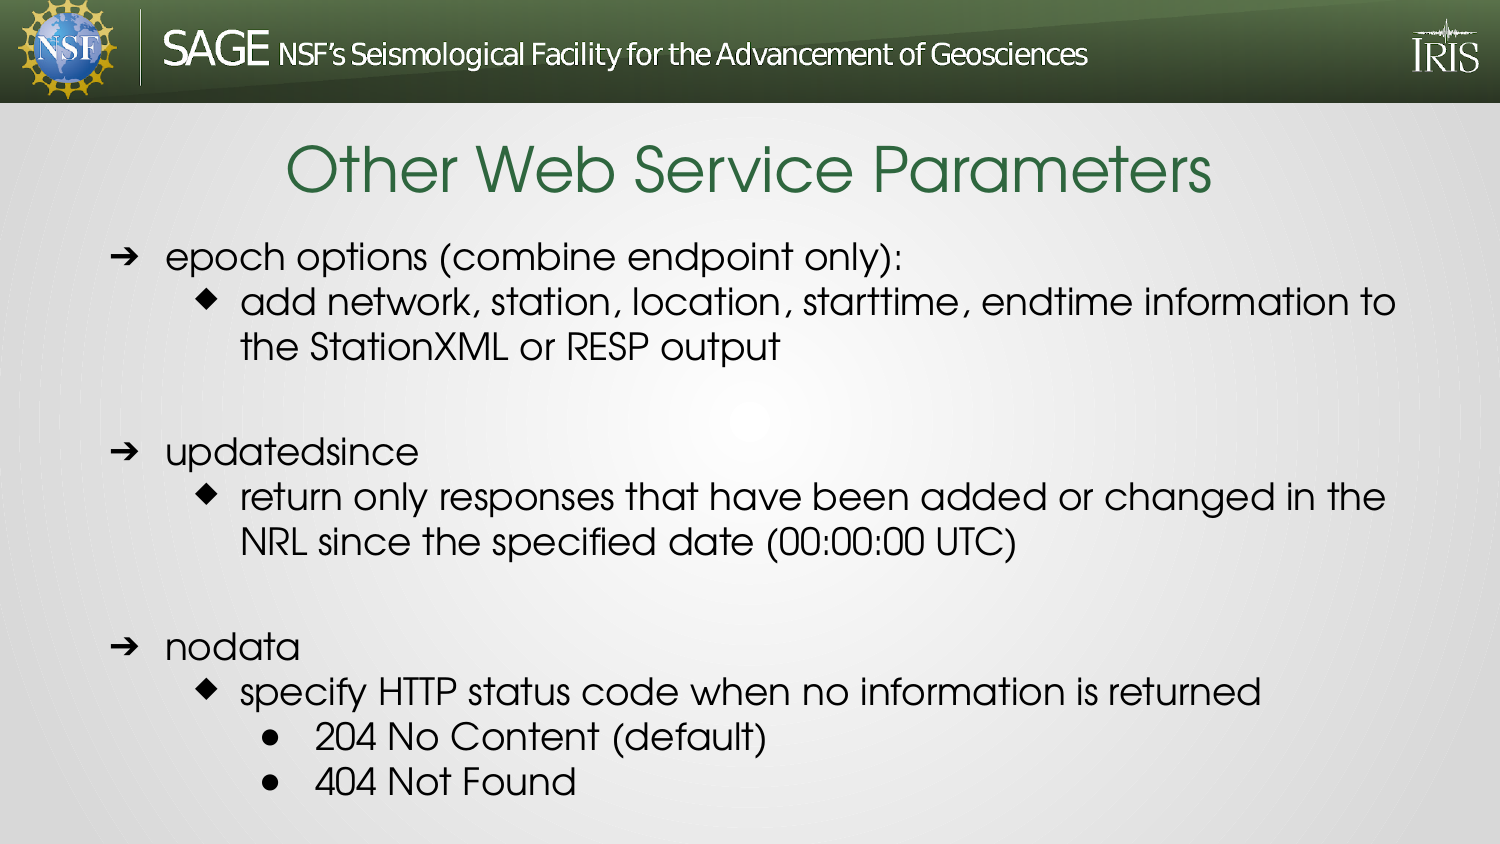

# Other Web Service Parameters
epoch options (combine endpoint only):
add network, station, location, starttime, endtime information to the StationXML or RESP output

updatedsince
return only responses that have been added or changed in the NRL since the specified date (00:00:00 UTC)

nodata
specify HTTP status code when no information is returned
204 No Content (default)
404 Not Found